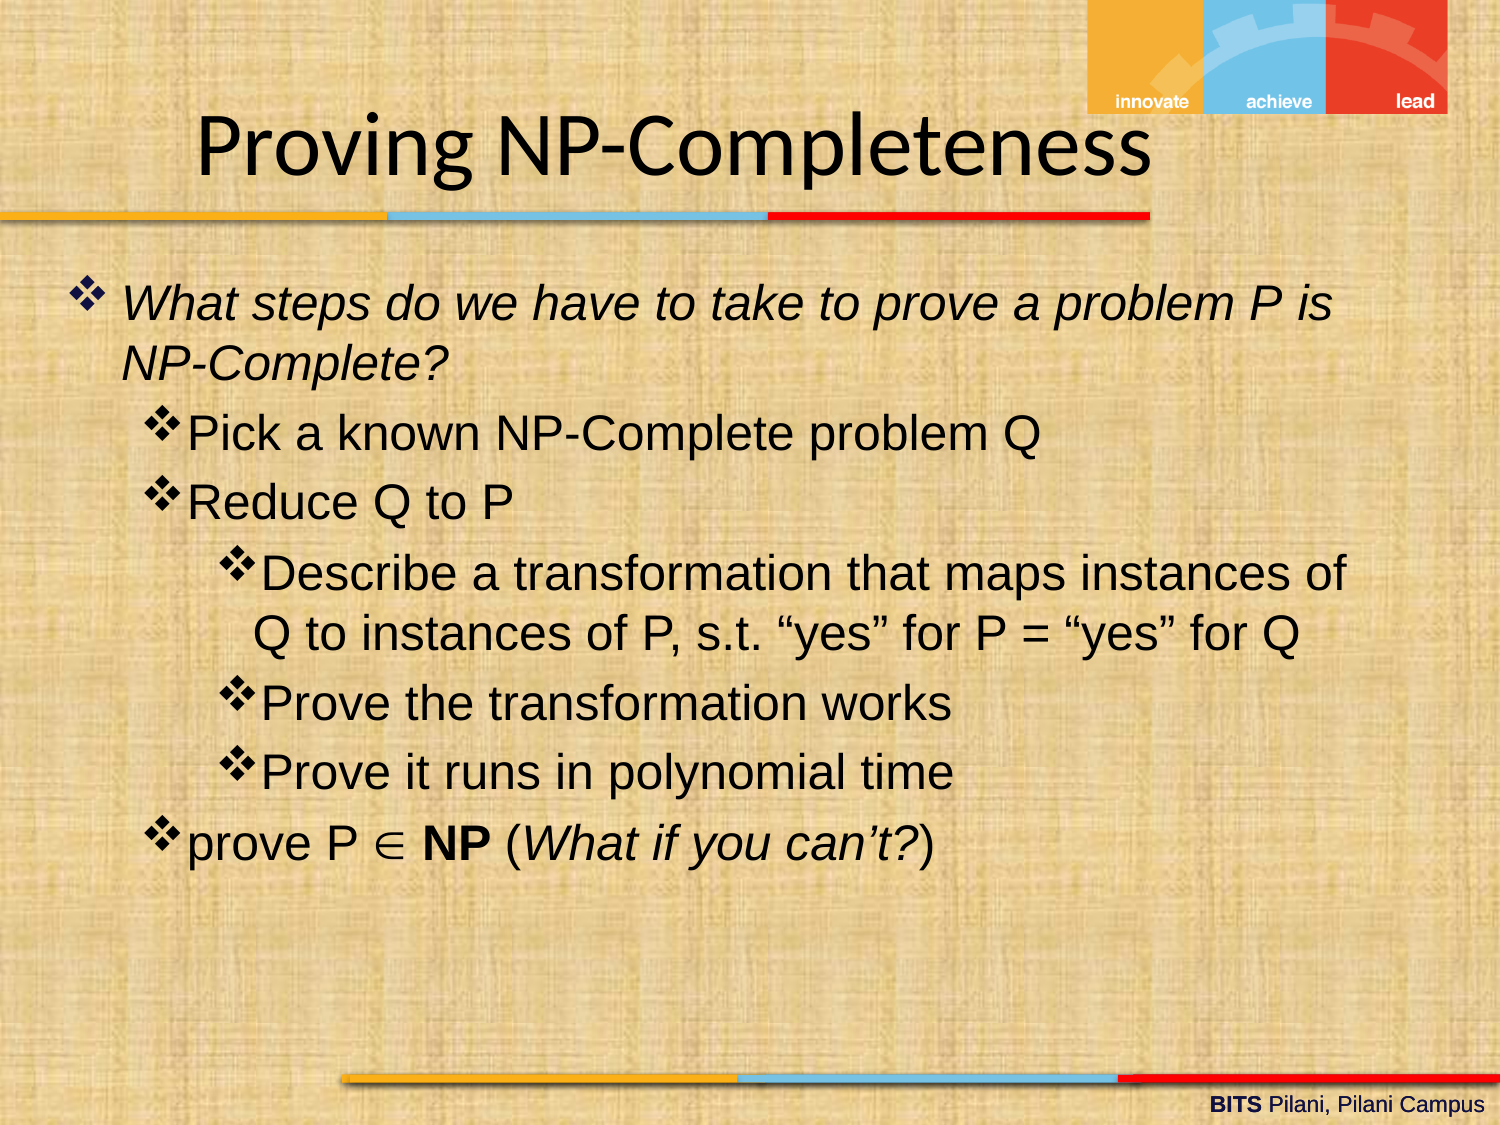

Proving NP-Completeness
What steps do we have to take to prove a problem P is NP-Complete?
Pick a known NP-Complete problem Q
Reduce Q to P
Describe a transformation that maps instances of Q to instances of P, s.t. “yes” for P = “yes” for Q
Prove the transformation works
Prove it runs in polynomial time
prove P ∈ NP (What if you can’t?)